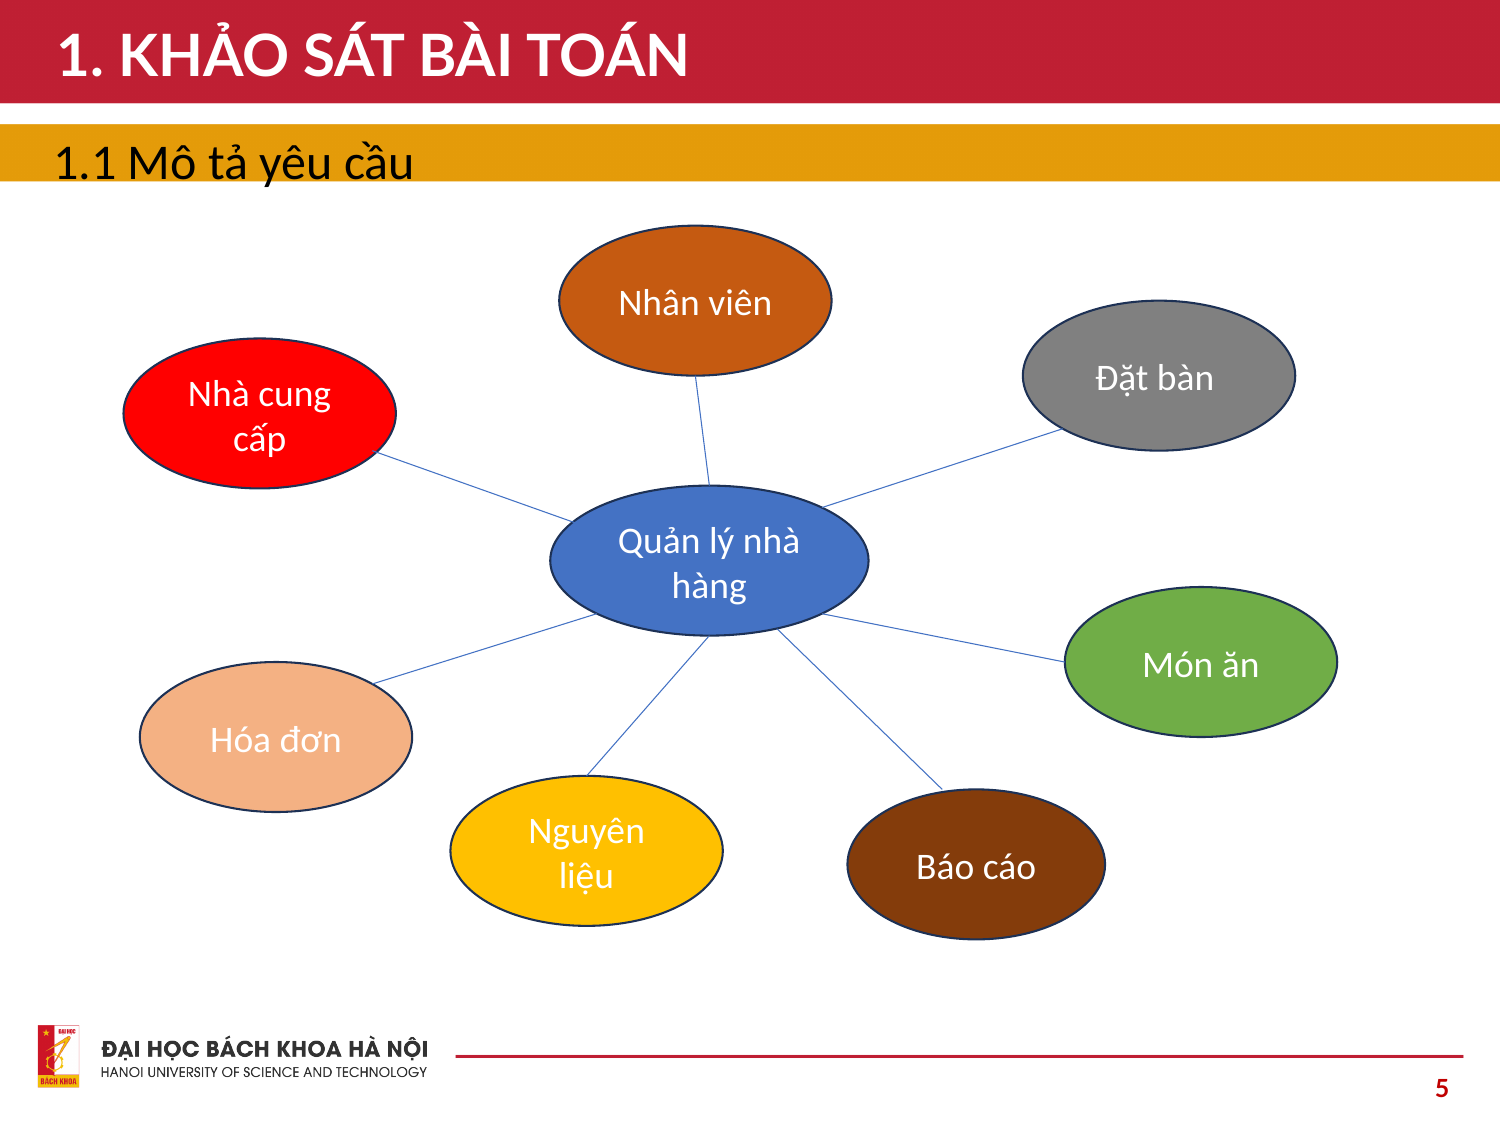

# 1. KHẢO SÁT BÀI TOÁN
1.1 Mô tả yêu cầu
Nhân viên
Đặt bàn
Nhà cung cấp
Quản lý nhà hàng
Món ăn
Hóa đơn
Nguyên liệu
Báo cáo
5